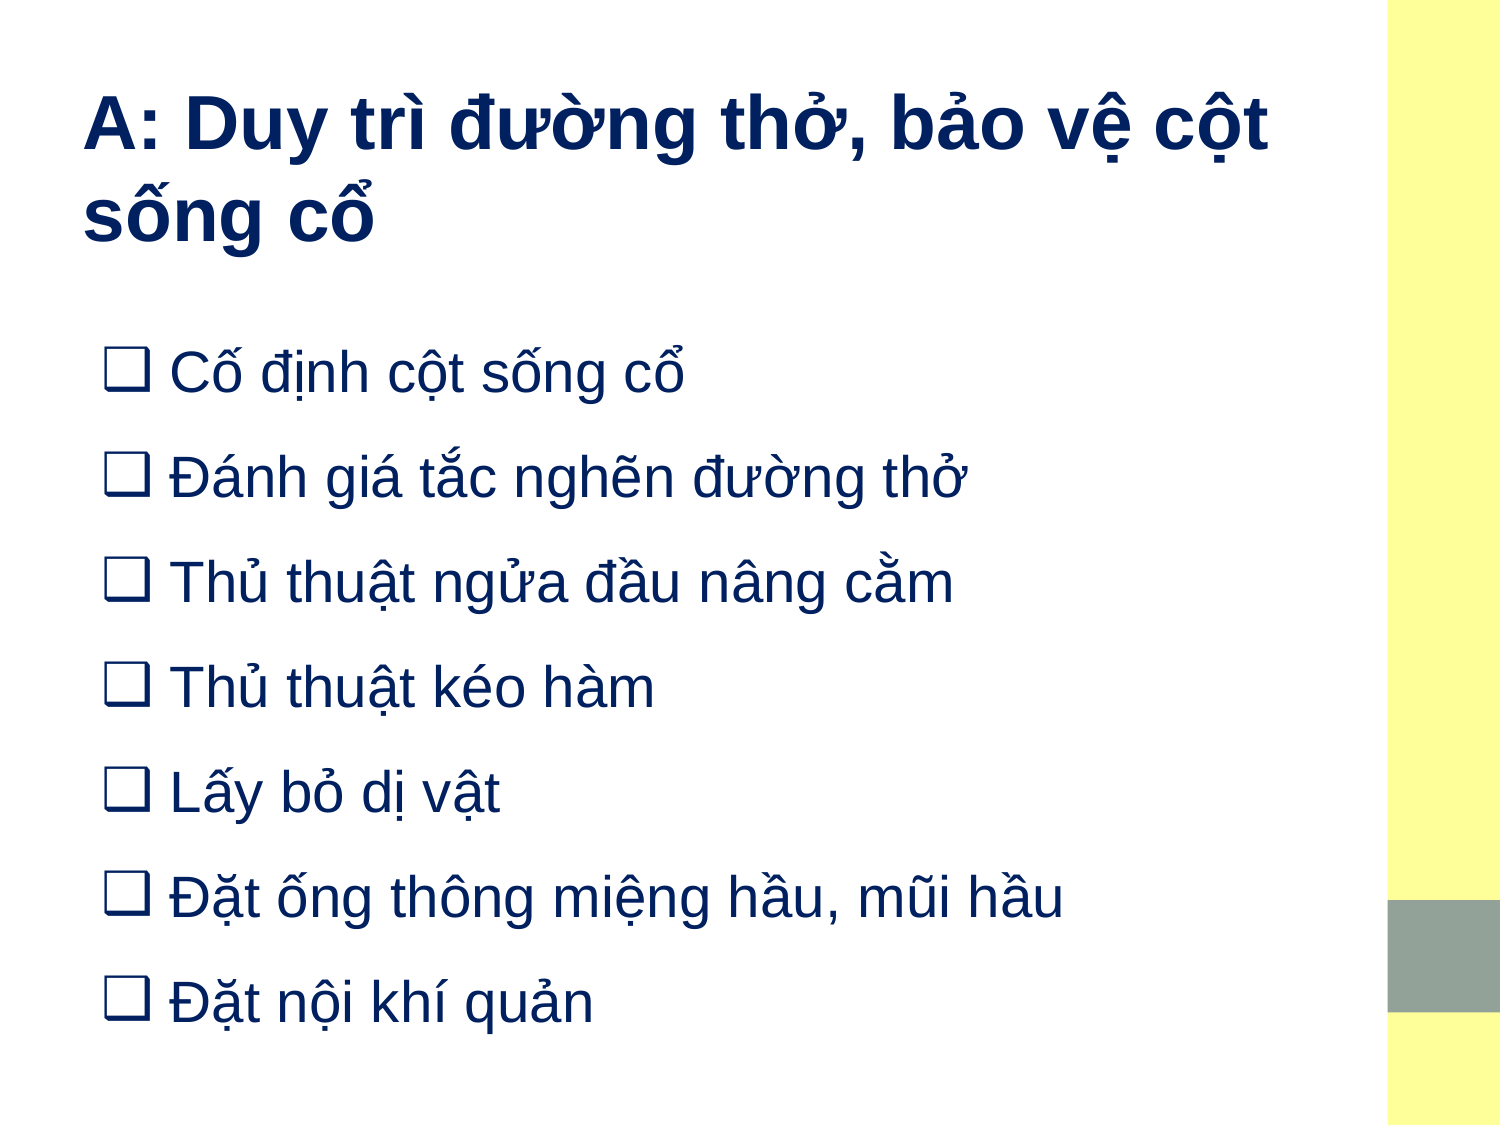

# A: Duy trì đường thở, bảo vệ cột sống cổ
 Cố định cột sống cổ
 Đánh giá tắc nghẽn đường thở
 Thủ thuật ngửa đầu nâng cằm
 Thủ thuật kéo hàm
 Lấy bỏ dị vật
 Đặt ống thông miệng hầu, mũi hầu
 Đặt nội khí quản